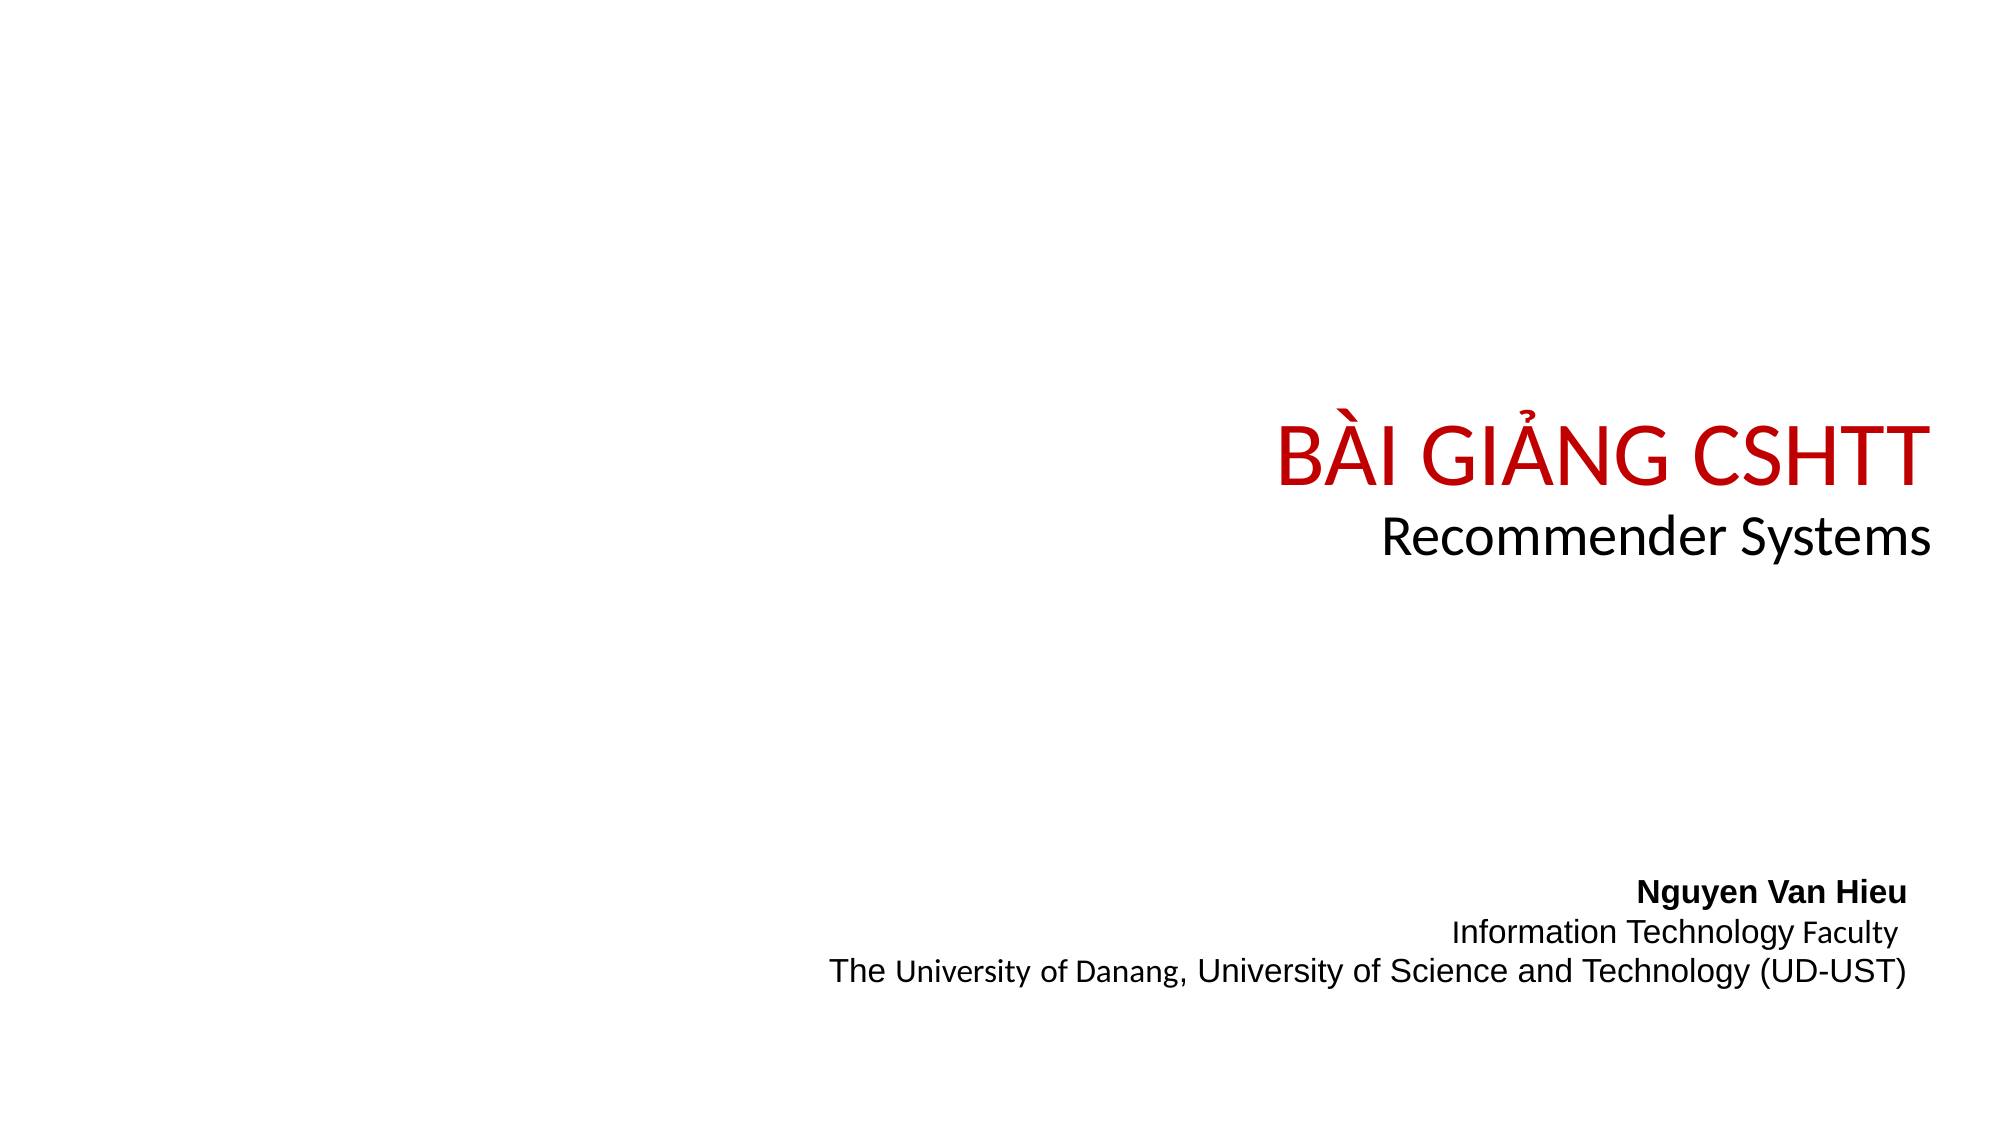

# BÀI GIẢNG CSHTT Recommender Systems

Nguyen Van Hieu
Information Technology Faculty
The University of Danang, University of Science and Technology (UD-UST)